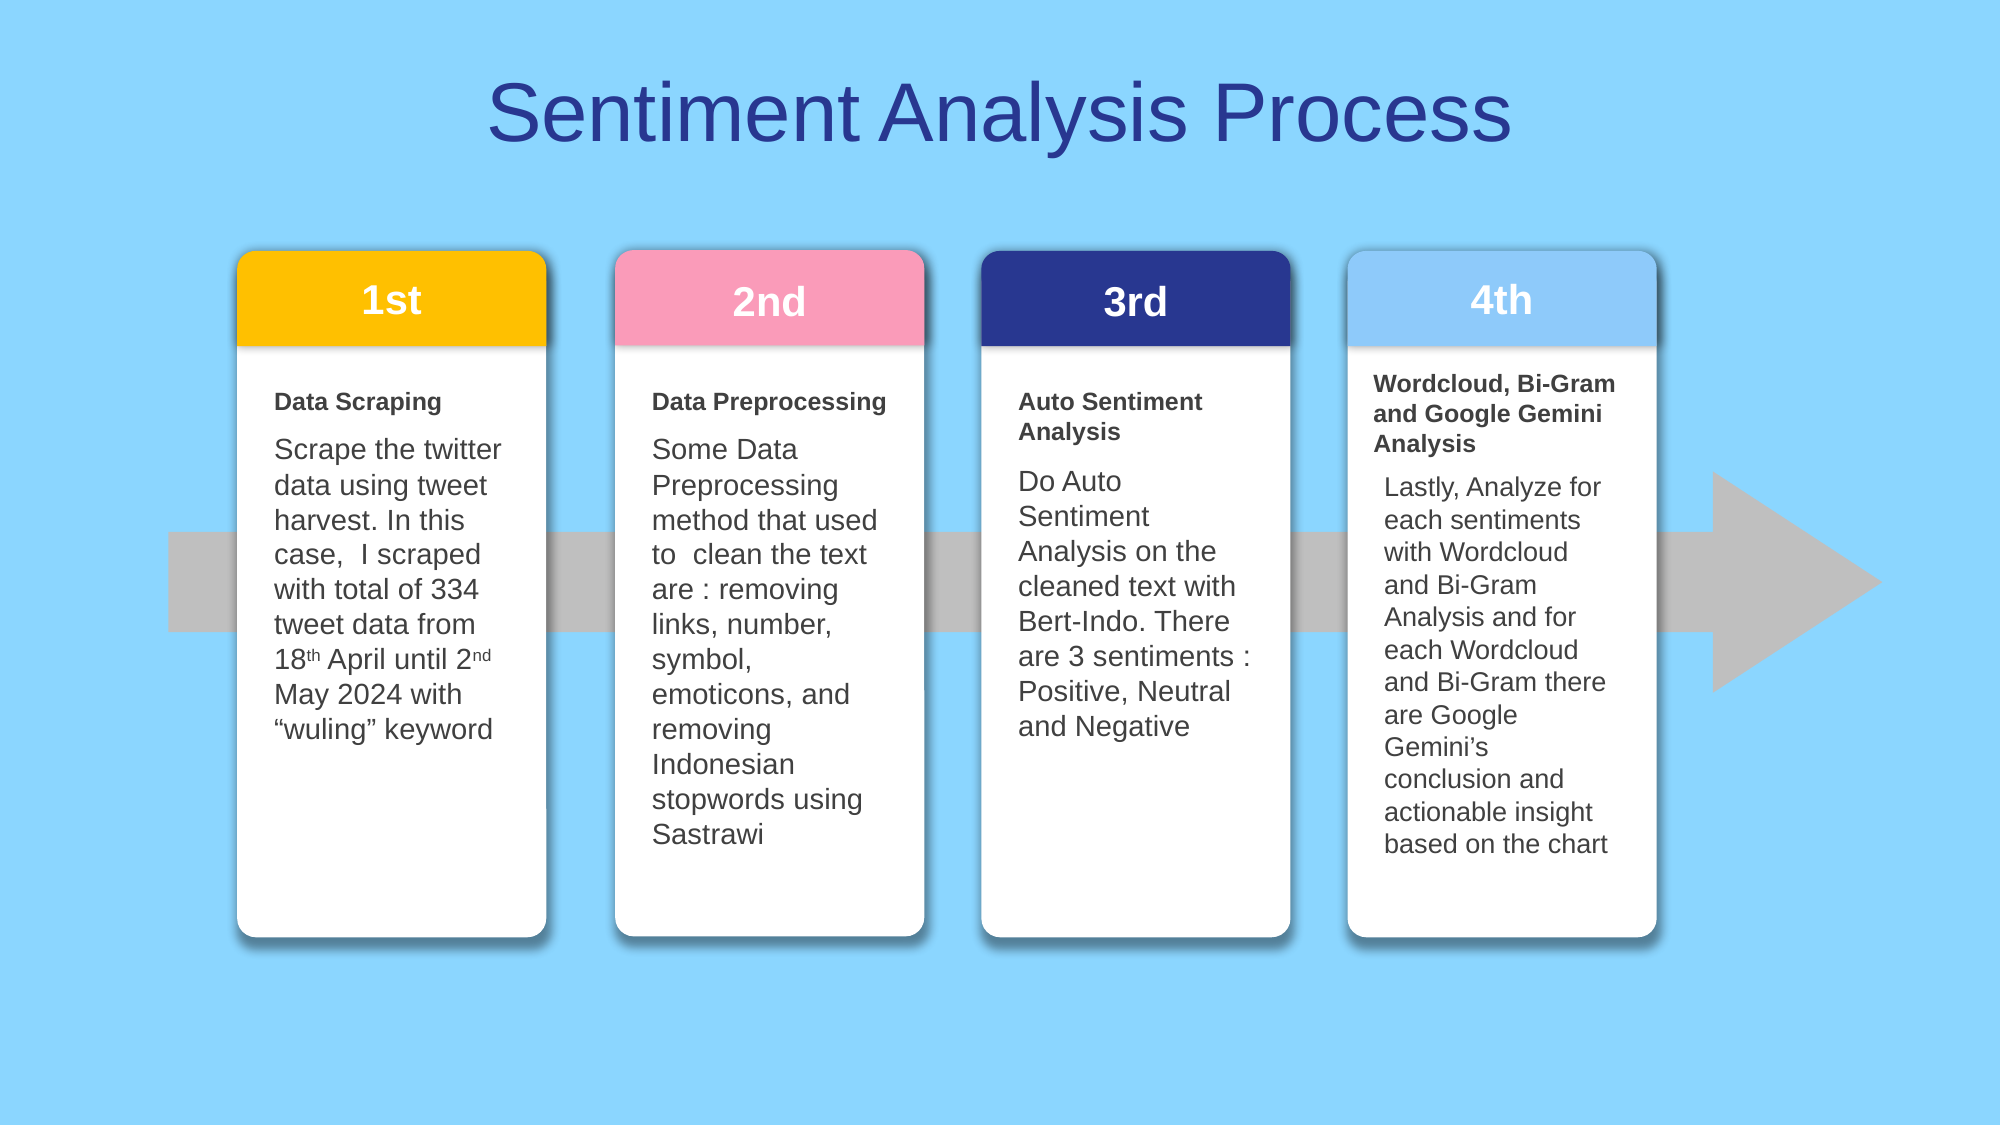

Education
University
Sentiment Analysis Process

1st
4th
2nd
3rd
Wordcloud, Bi-Gram and Google Gemini Analysis
Lastly, Analyze for each sentiments with Wordcloud and Bi-Gram Analysis and for each Wordcloud and Bi-Gram there are Google Gemini’s conclusion and actionable insight based on the chart
Data Scraping
Scrape the twitter data using tweet harvest. In this case,  I scraped with total of 334 tweet data from 18th April until 2nd May 2024 with “wuling” keyword
Data Preprocessing
Some Data Preprocessing method that used to  clean the text are : removing links, number,  symbol, emoticons, and removing Indonesian stopwords using Sastrawi
Auto Sentiment Analysis
Do Auto Sentiment Analysis on the cleaned text with Bert-Indo. There are 3 sentiments : Positive, Neutral and Negative